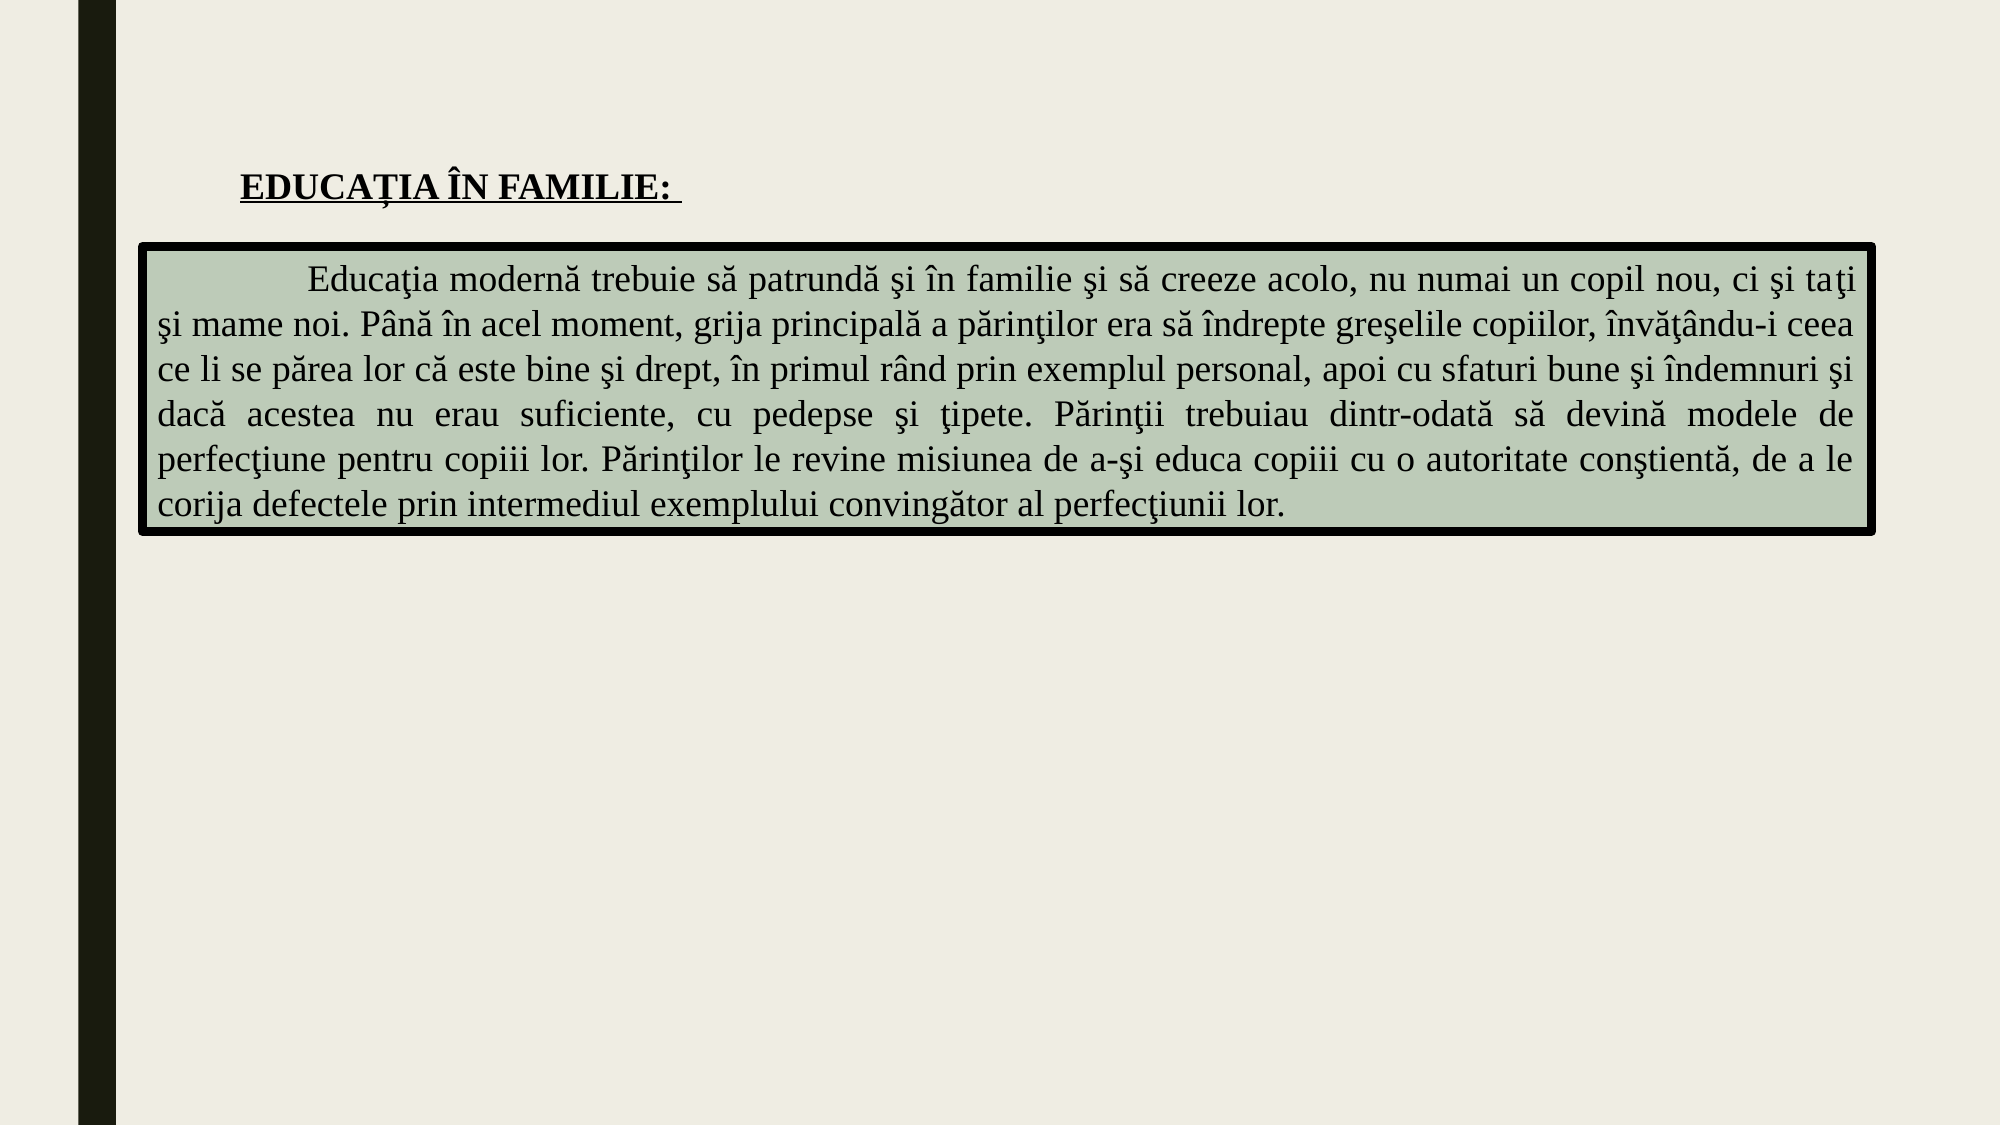

EDUCAȚIA ÎN FAMILIE:
	Educaţia modernă trebuie să patrundă şi în familie şi să creeze acolo, nu numai un copil nou, ci şi taţi şi mame noi. Până în acel moment, grija principală a părinţilor era să îndrepte greşelile copiilor, învăţându-i ceea ce li se părea lor că este bine şi drept, în primul rând prin exemplul personal, apoi cu sfaturi bune şi îndemnuri şi dacă acestea nu erau suficiente, cu pedepse şi ţipete. Părinţii trebuiau dintr-odată să devină modele de perfecţiune pentru copiii lor. Părinţilor le revine misiunea de a-şi educa copiii cu o autoritate conştientă, de a le corija defectele prin intermediul exemplului convingător al perfecţiunii lor.